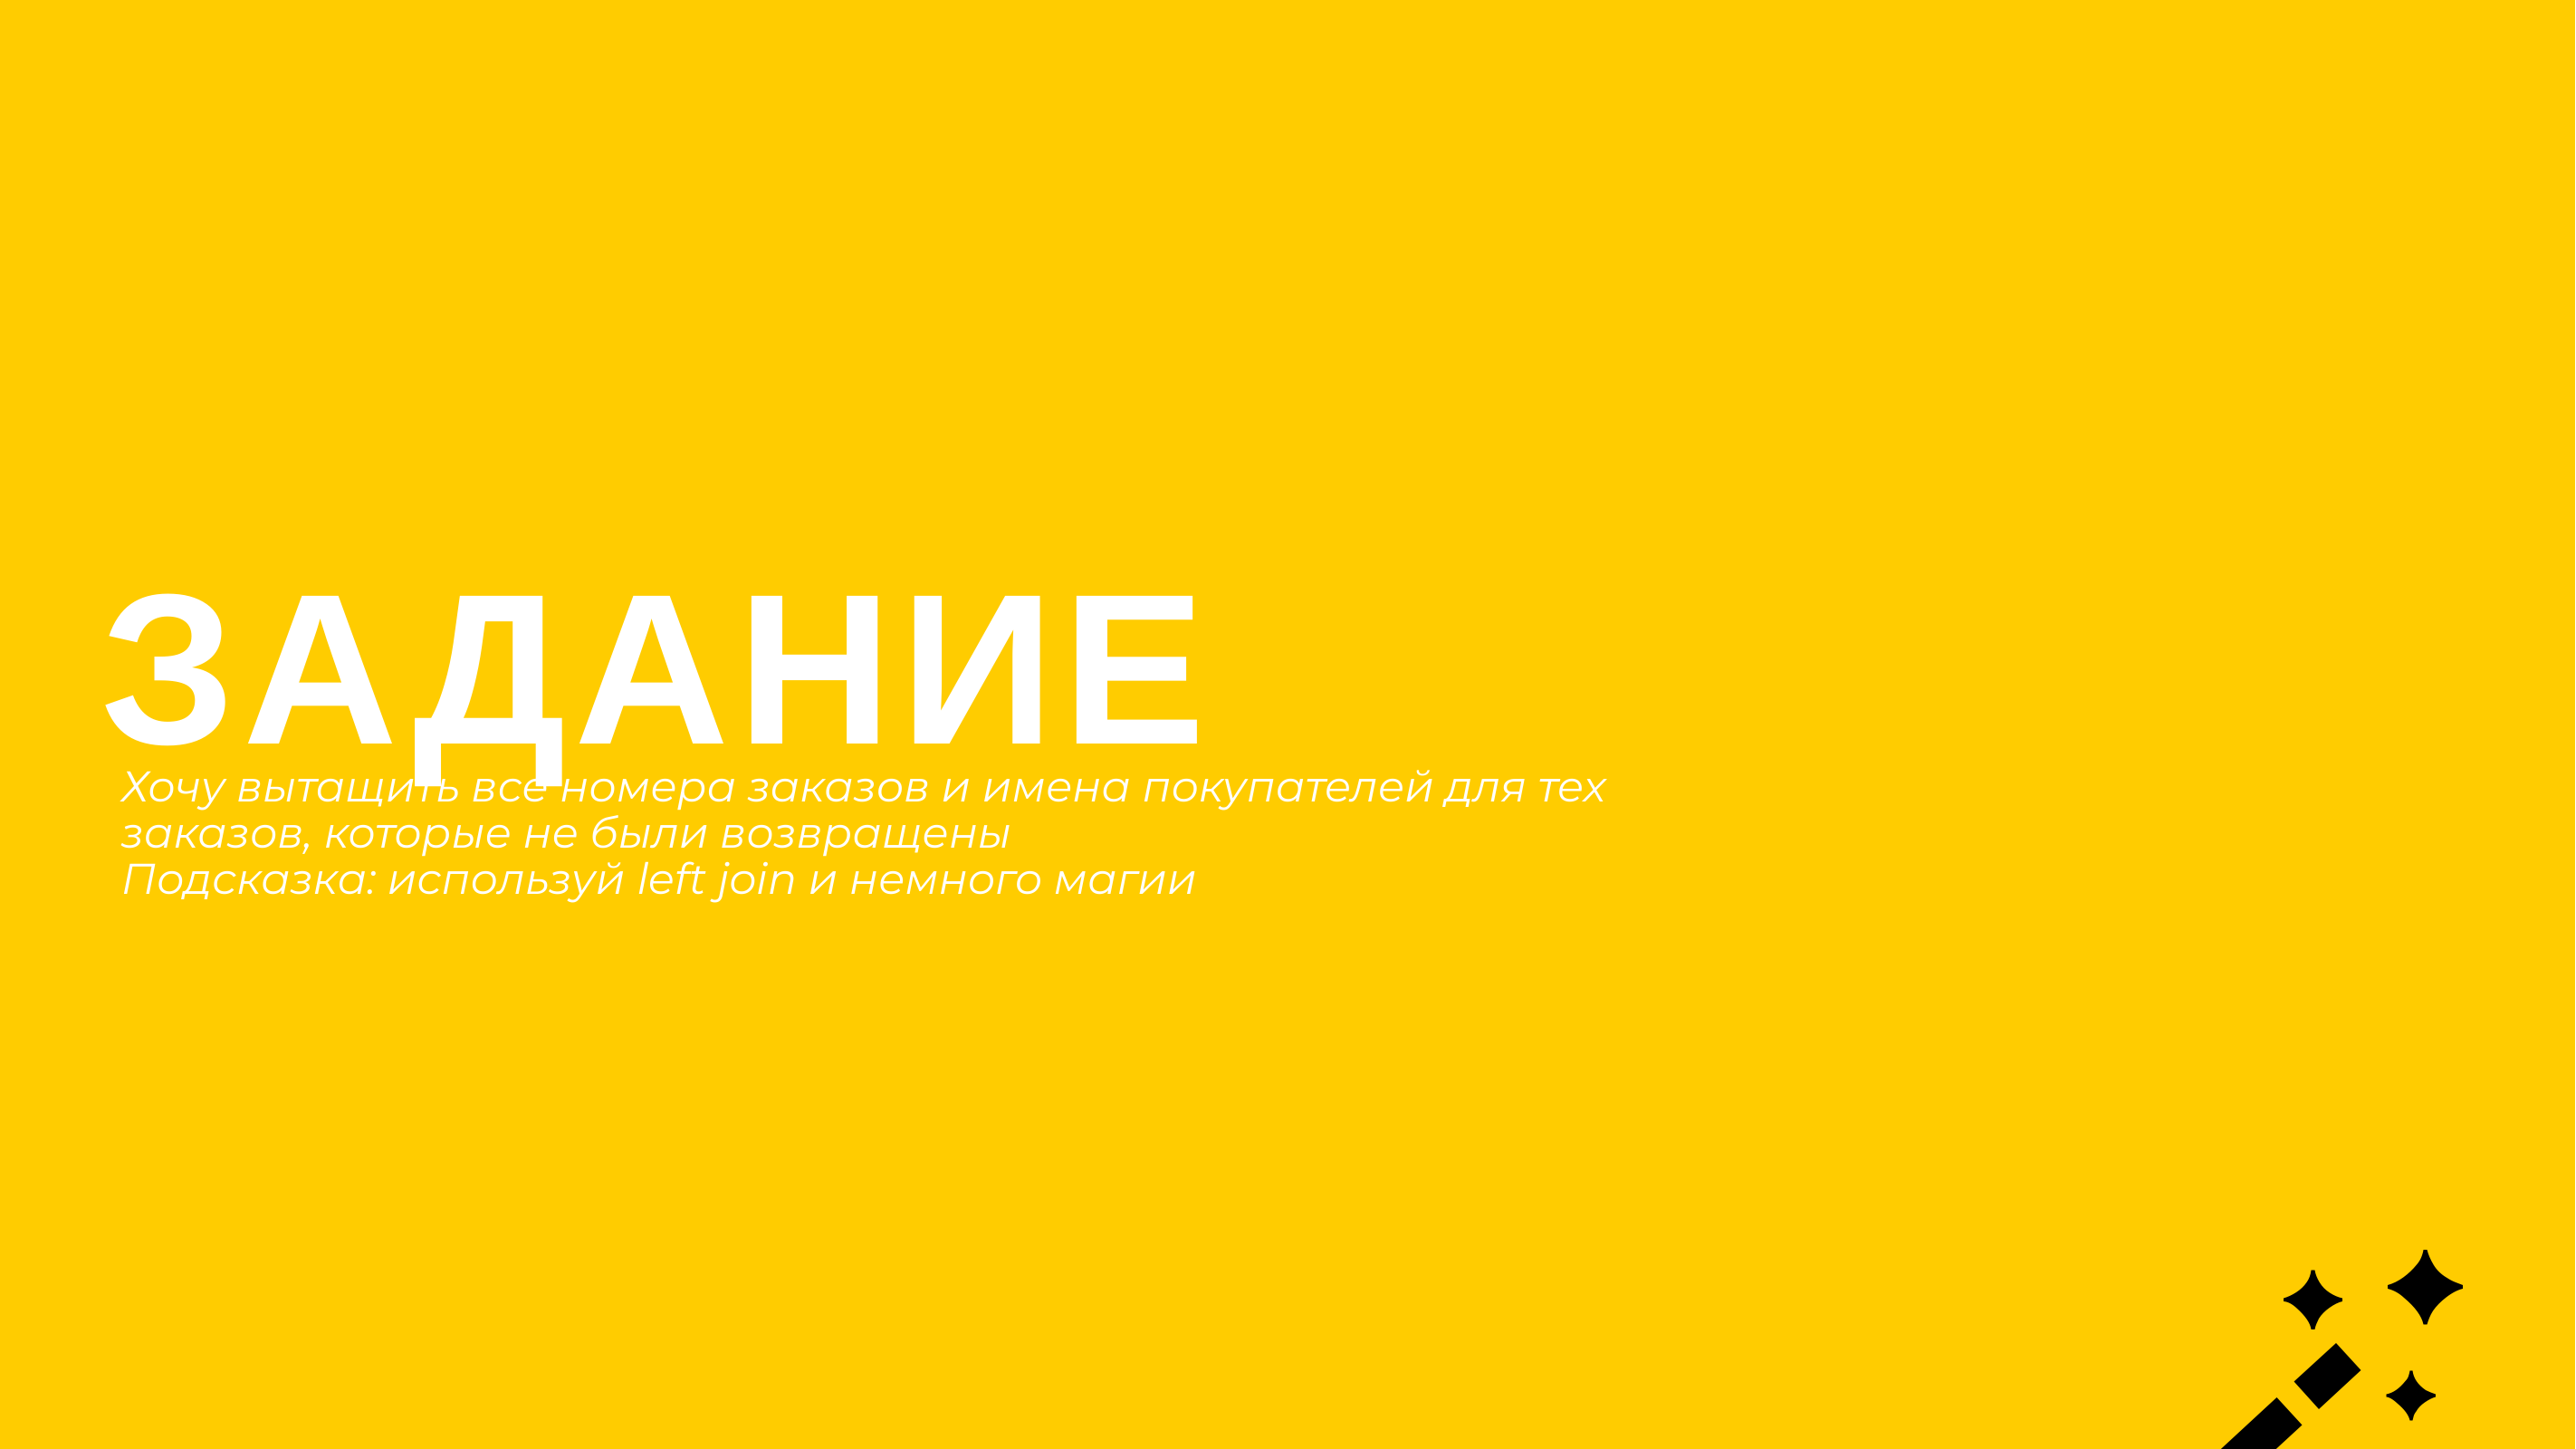

ЗАДАНИЕ
Хочу вытащить все номера заказов и имена покупателей для тех заказов, которые не были возвращены
Подсказка: используй left join и немного магии

🪄